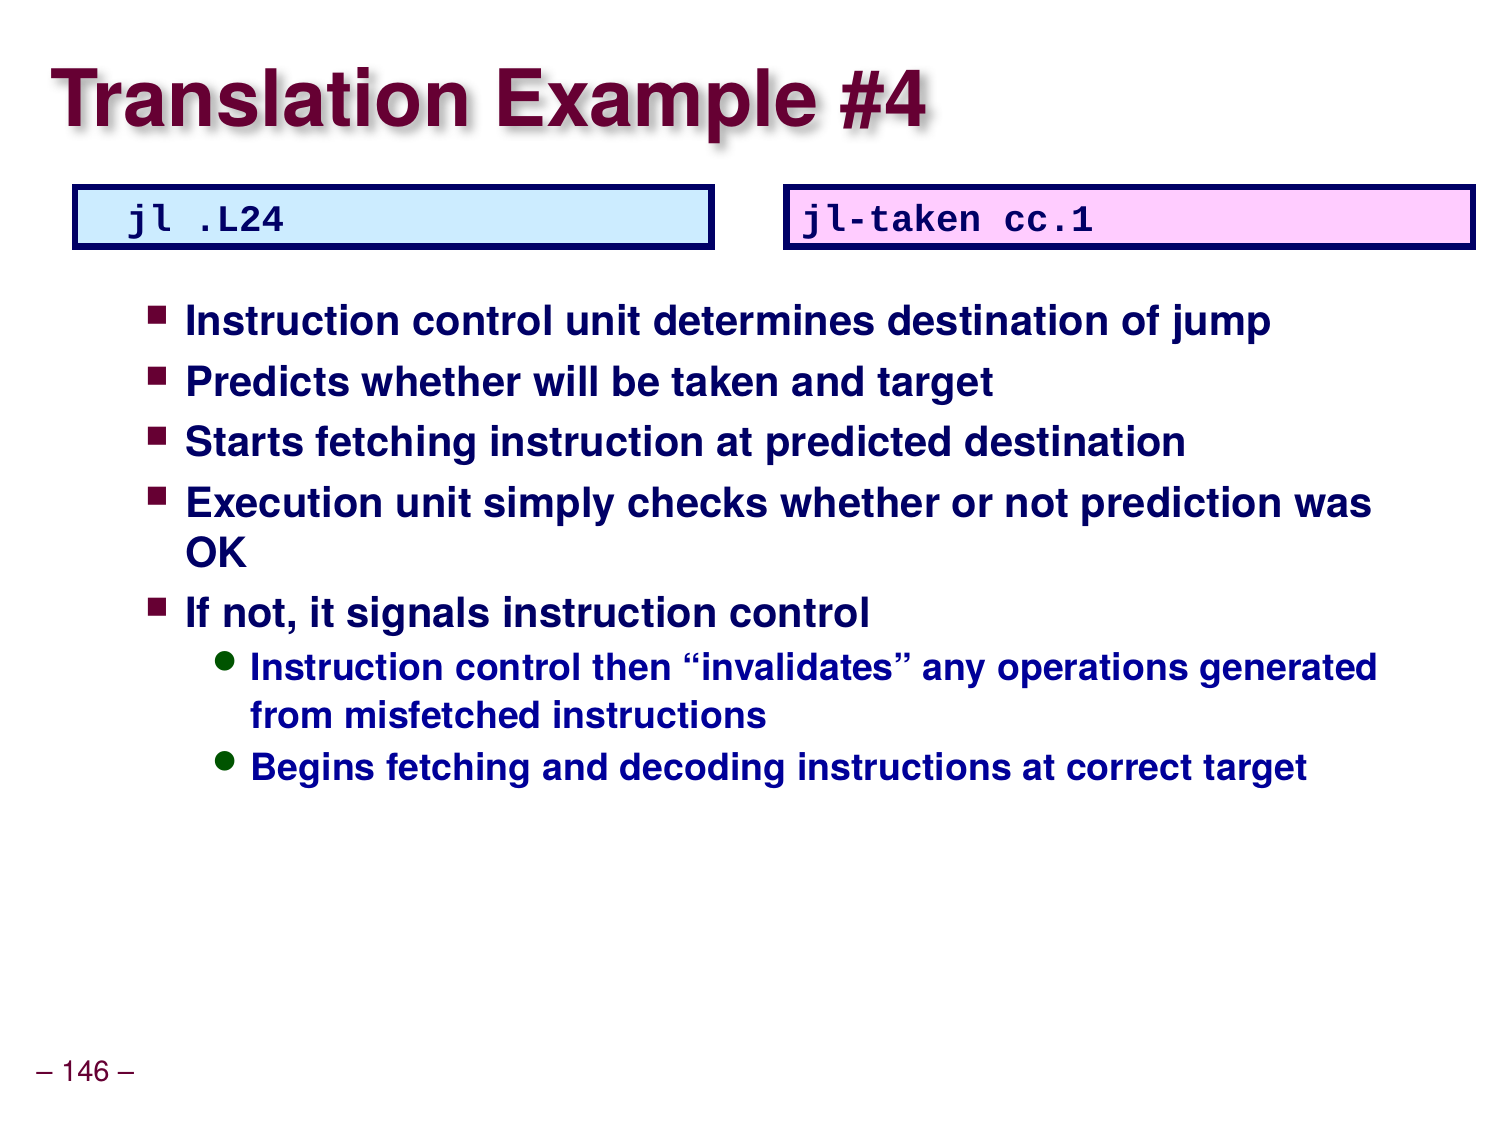

# Translation Example #4
	jl .L24
jl-taken cc.1
Instruction control unit determines destination of jump
Predicts whether will be taken and target
Starts fetching instruction at predicted destination
Execution unit simply checks whether or not prediction was OK
If not, it signals instruction control
Instruction control then “invalidates” any operations generated from misfetched instructions
Begins fetching and decoding instructions at correct target